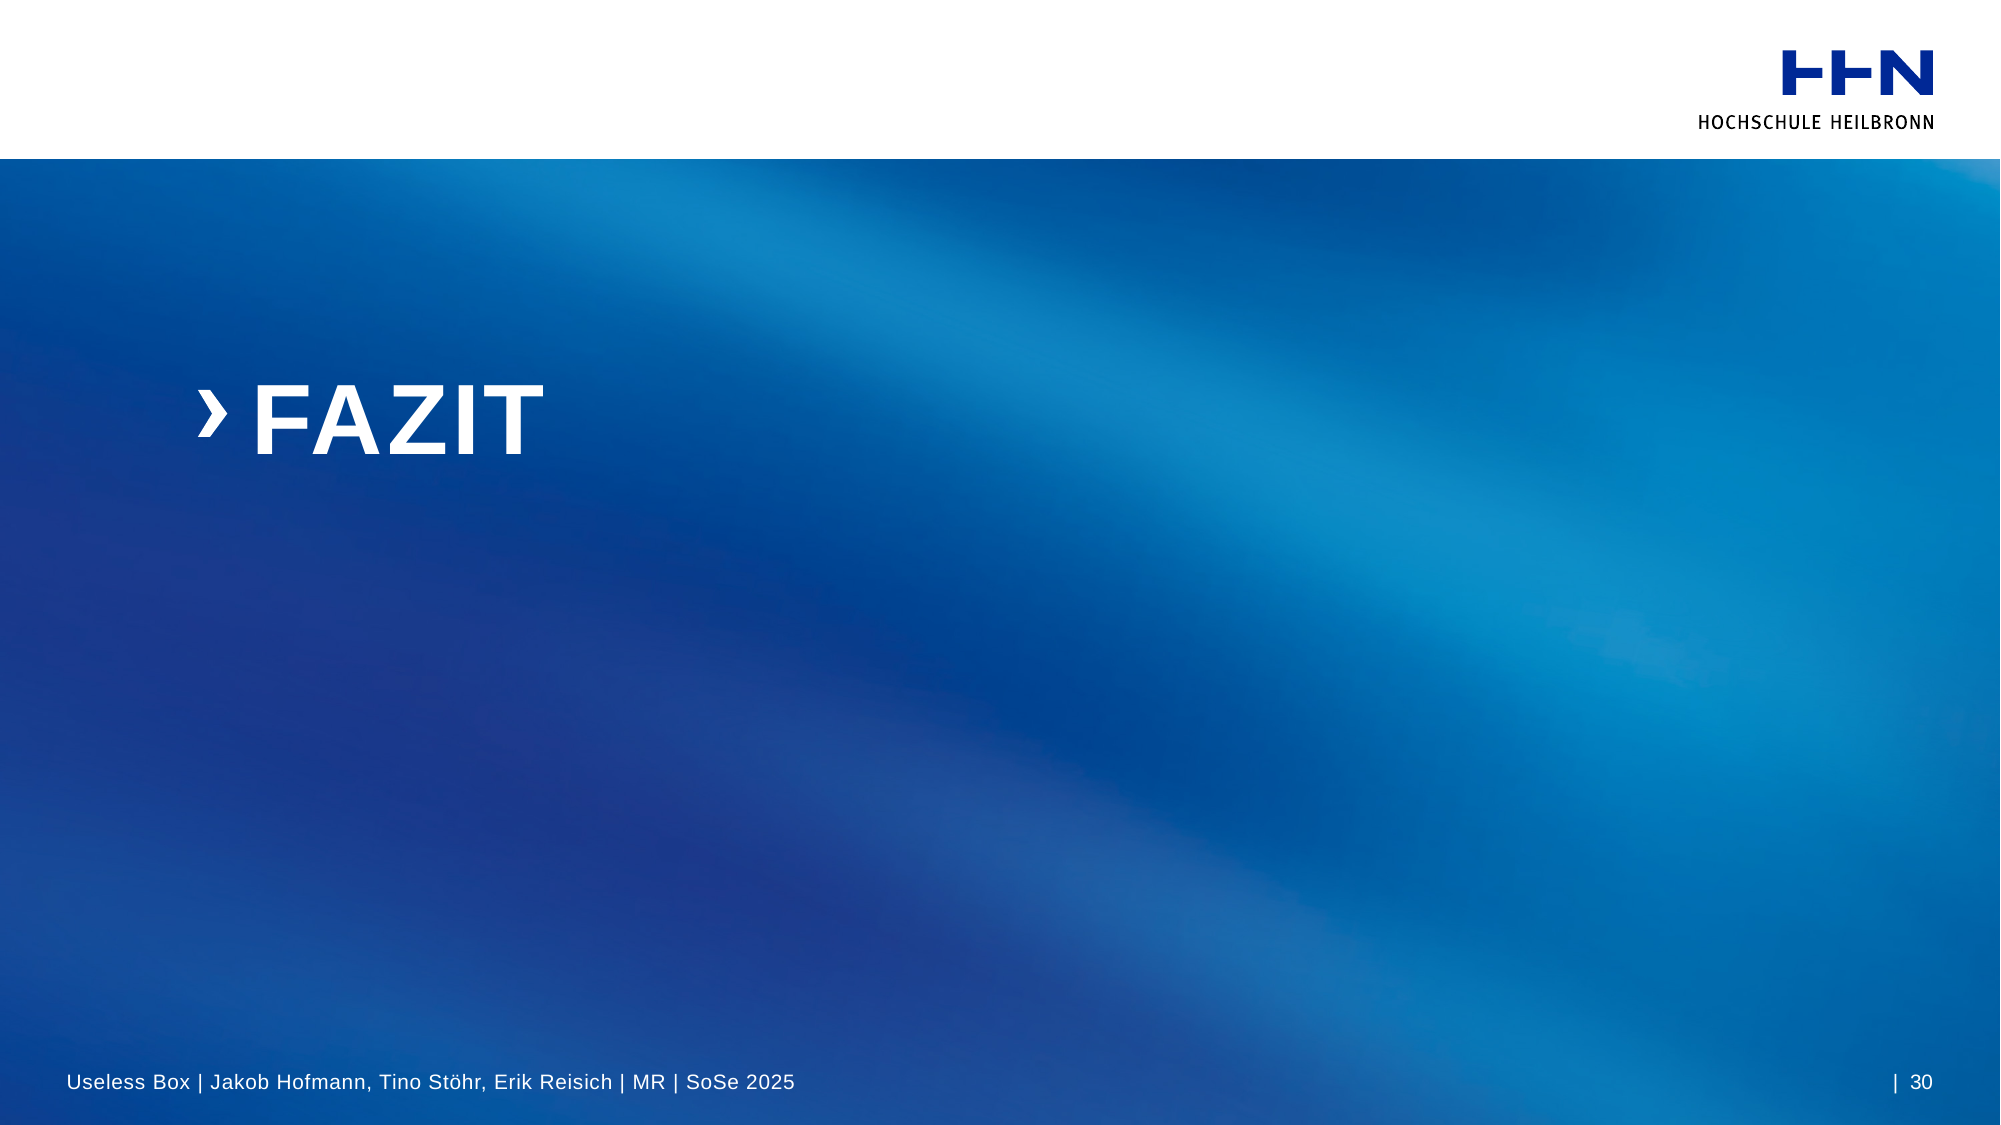

# Fazit
Useless Box | Jakob Hofmann, Tino Stöhr, Erik Reisich | MR | SoSe 2025
|  30